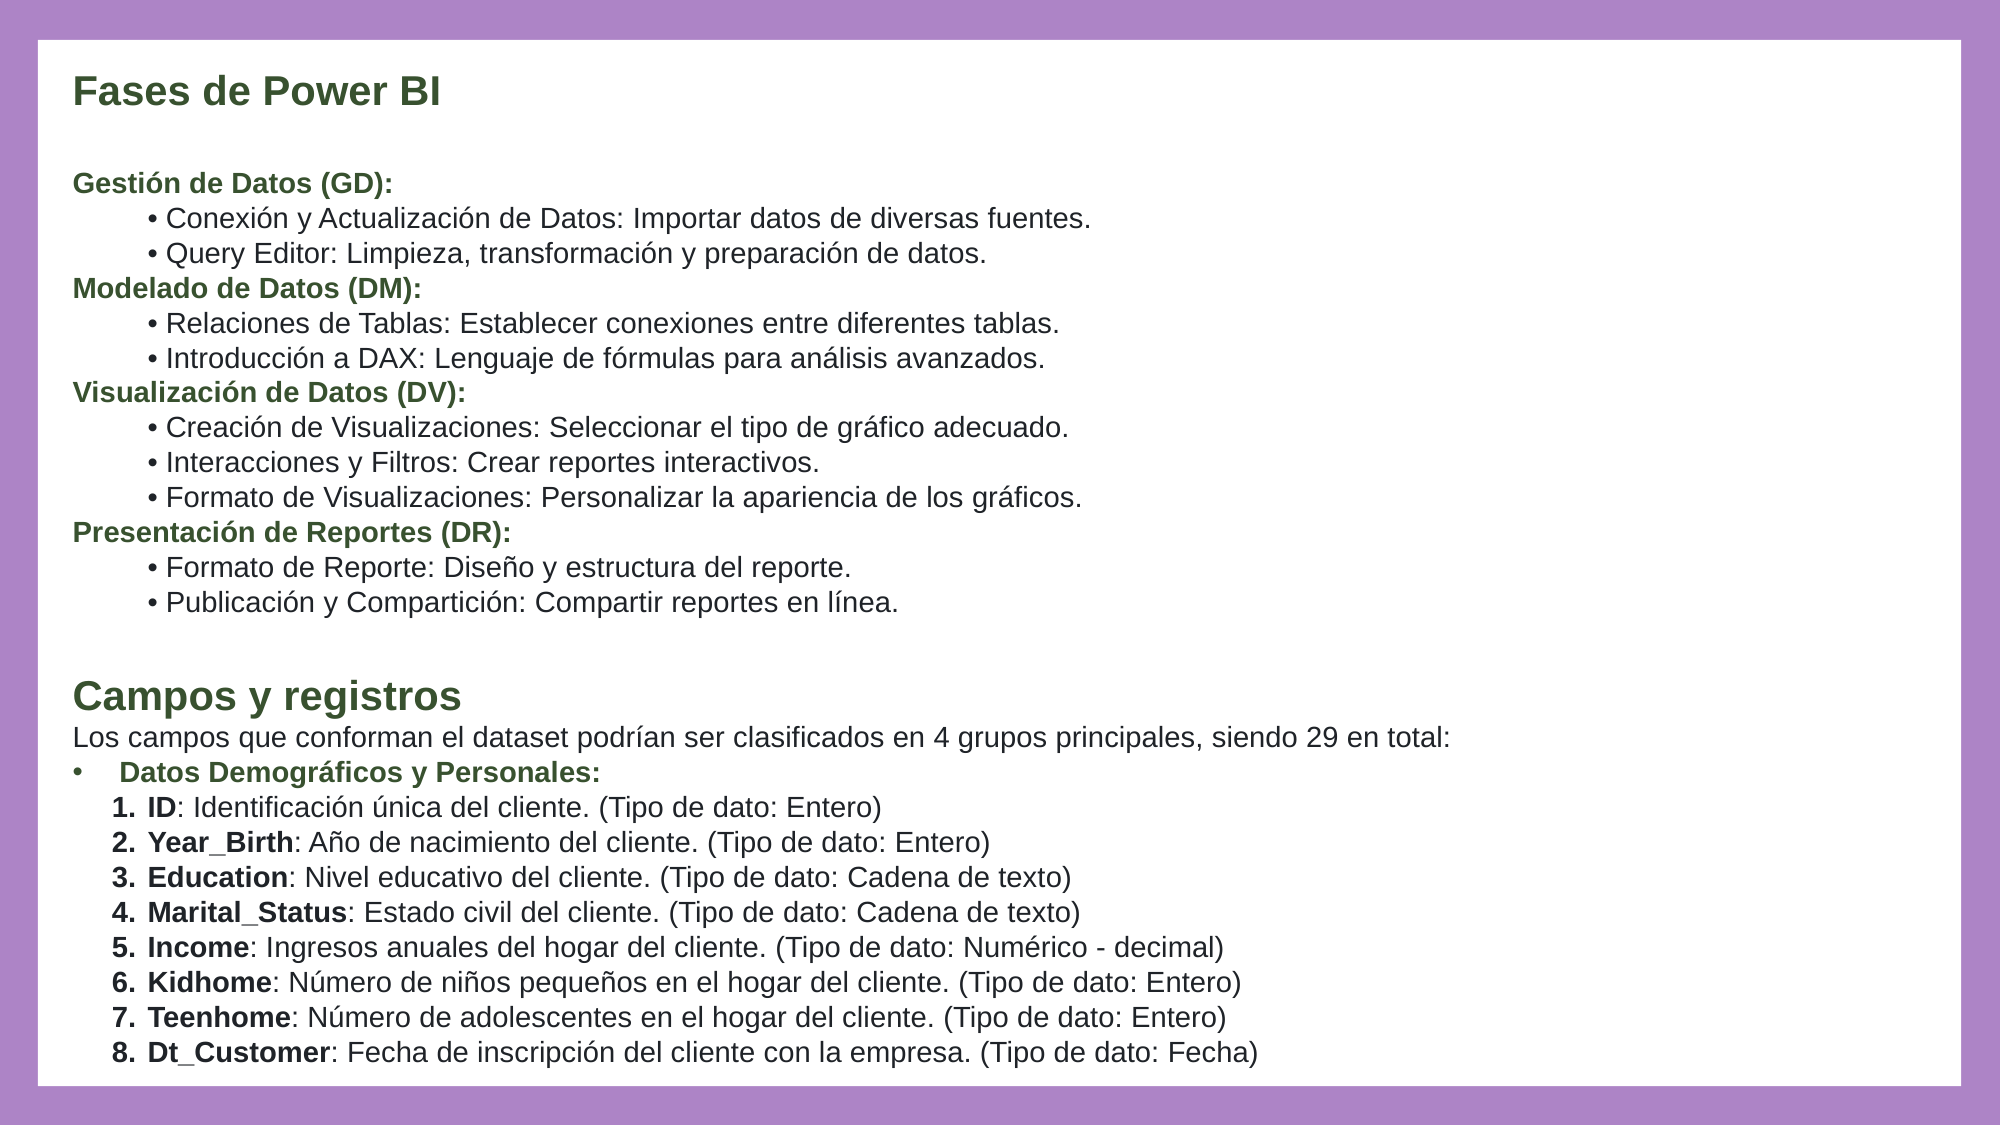

Fases de Power BI

Gestión de Datos (GD):
• Conexión y Actualización de Datos: Importar datos de diversas fuentes.
• Query Editor: Limpieza, transformación y preparación de datos.
Modelado de Datos (DM):
• Relaciones de Tablas: Establecer conexiones entre diferentes tablas.
• Introducción a DAX: Lenguaje de fórmulas para análisis avanzados.
Visualización de Datos (DV):
• Creación de Visualizaciones: Seleccionar el tipo de gráfico adecuado.
• Interacciones y Filtros: Crear reportes interactivos.
• Formato de Visualizaciones: Personalizar la apariencia de los gráficos.
Presentación de Reportes (DR):
• Formato de Reporte: Diseño y estructura del reporte.
• Publicación y Compartición: Compartir reportes en línea.

Campos y registros
Los campos que conforman el dataset podrían ser clasificados en 4 grupos principales, siendo 29 en total:
Datos Demográficos y Personales:
ID: Identificación única del cliente. (Tipo de dato: Entero)
Year_Birth: Año de nacimiento del cliente. (Tipo de dato: Entero)
Education: Nivel educativo del cliente. (Tipo de dato: Cadena de texto)
Marital_Status: Estado civil del cliente. (Tipo de dato: Cadena de texto)
Income: Ingresos anuales del hogar del cliente. (Tipo de dato: Numérico - decimal)
Kidhome: Número de niños pequeños en el hogar del cliente. (Tipo de dato: Entero)
Teenhome: Número de adolescentes en el hogar del cliente. (Tipo de dato: Entero)
Dt_Customer: Fecha de inscripción del cliente con la empresa. (Tipo de dato: Fecha)